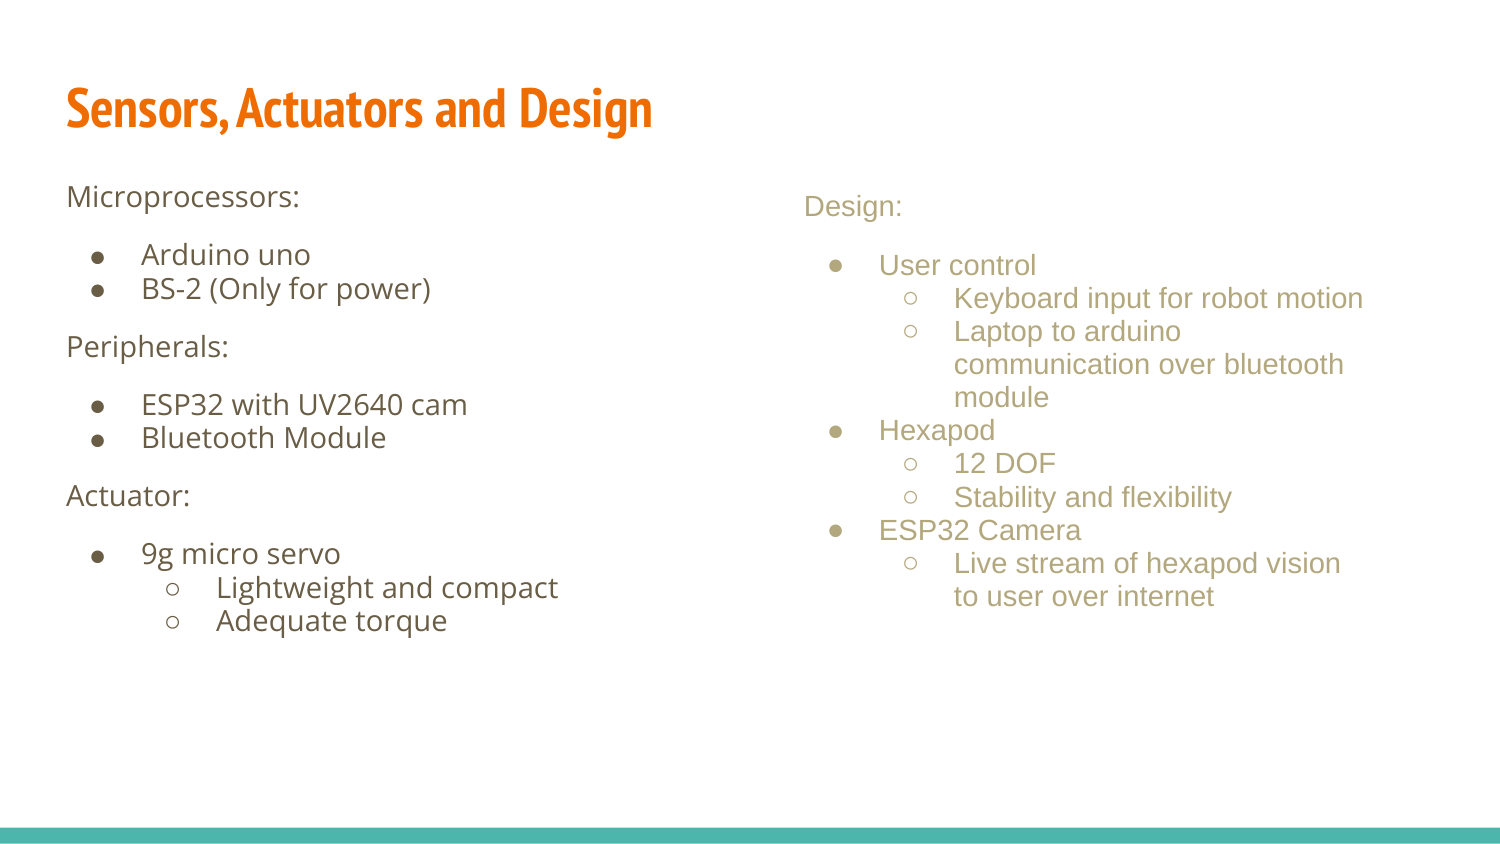

# Sensors, Actuators and Design
Microprocessors:
Arduino uno
BS-2 (Only for power)
Peripherals:
ESP32 with UV2640 cam
Bluetooth Module
Actuator:
9g micro servo
Lightweight and compact
Adequate torque

Design:
User control
Keyboard input for robot motion
Laptop to arduino communication over bluetooth module
Hexapod
12 DOF
Stability and flexibility
ESP32 Camera
Live stream of hexapod vision to user over internet